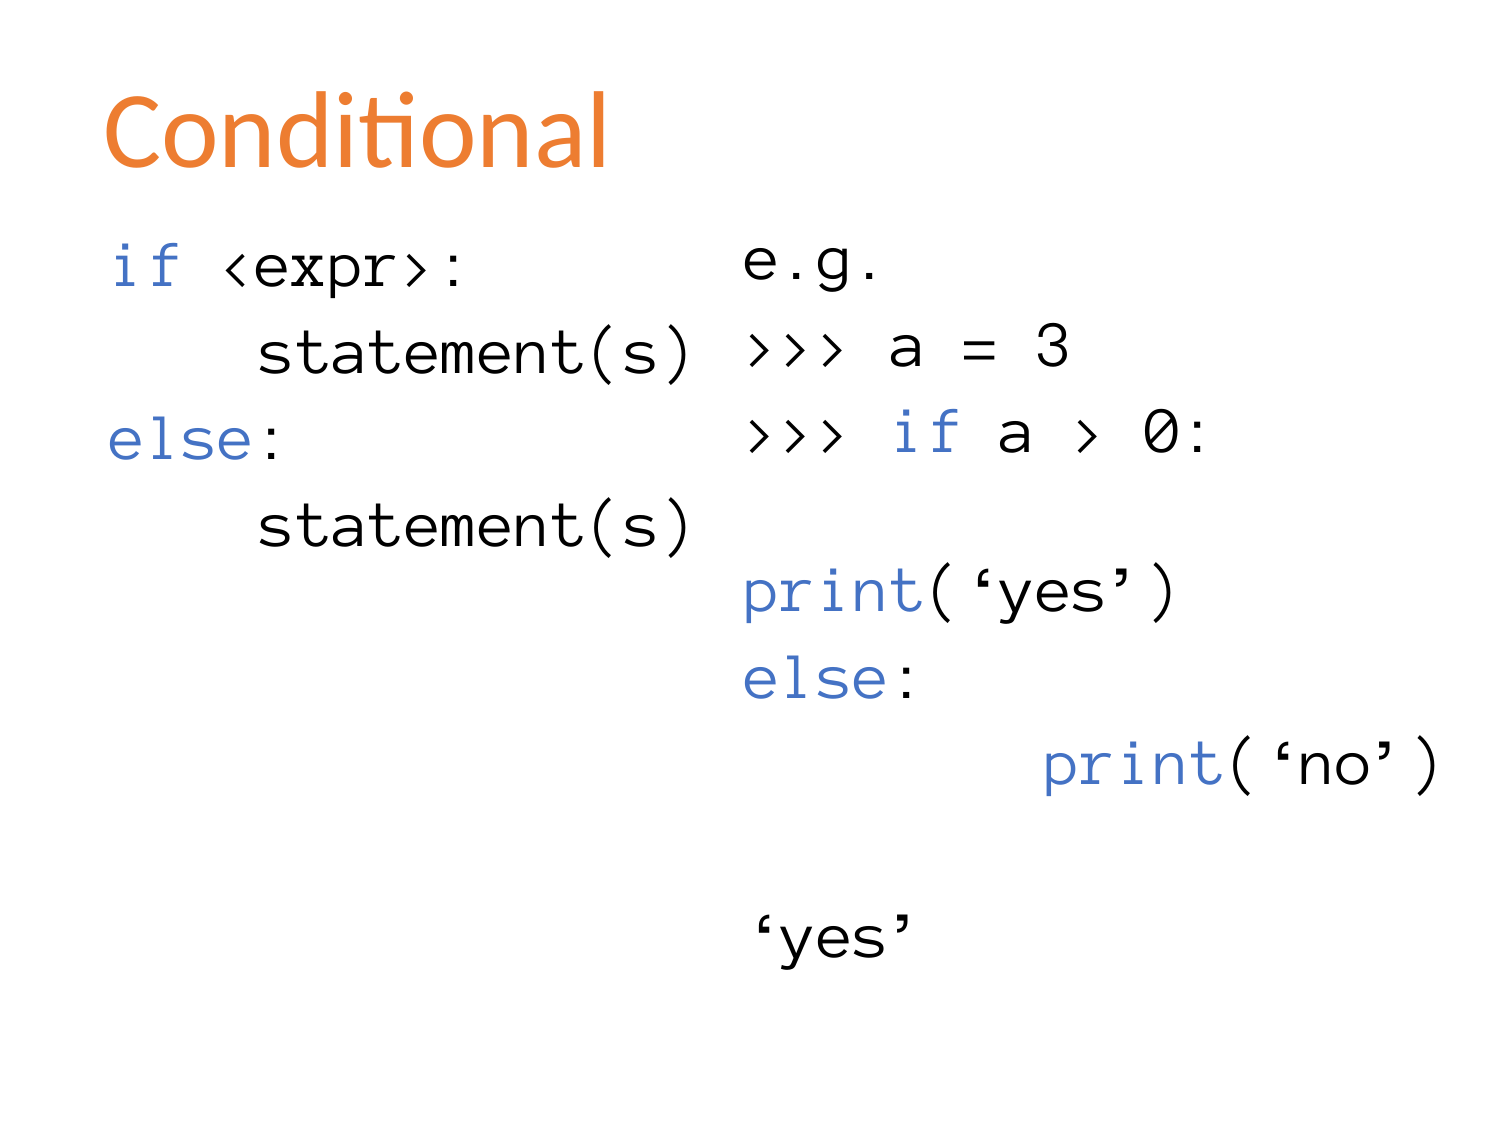

# Conditional
if <expr>:
	statement(s)
else:
	statement(s)
e.g.
>>> a = 3
>>> if a > 0:
		print(‘yes’)
else:
		print(‘no’)

‘yes’